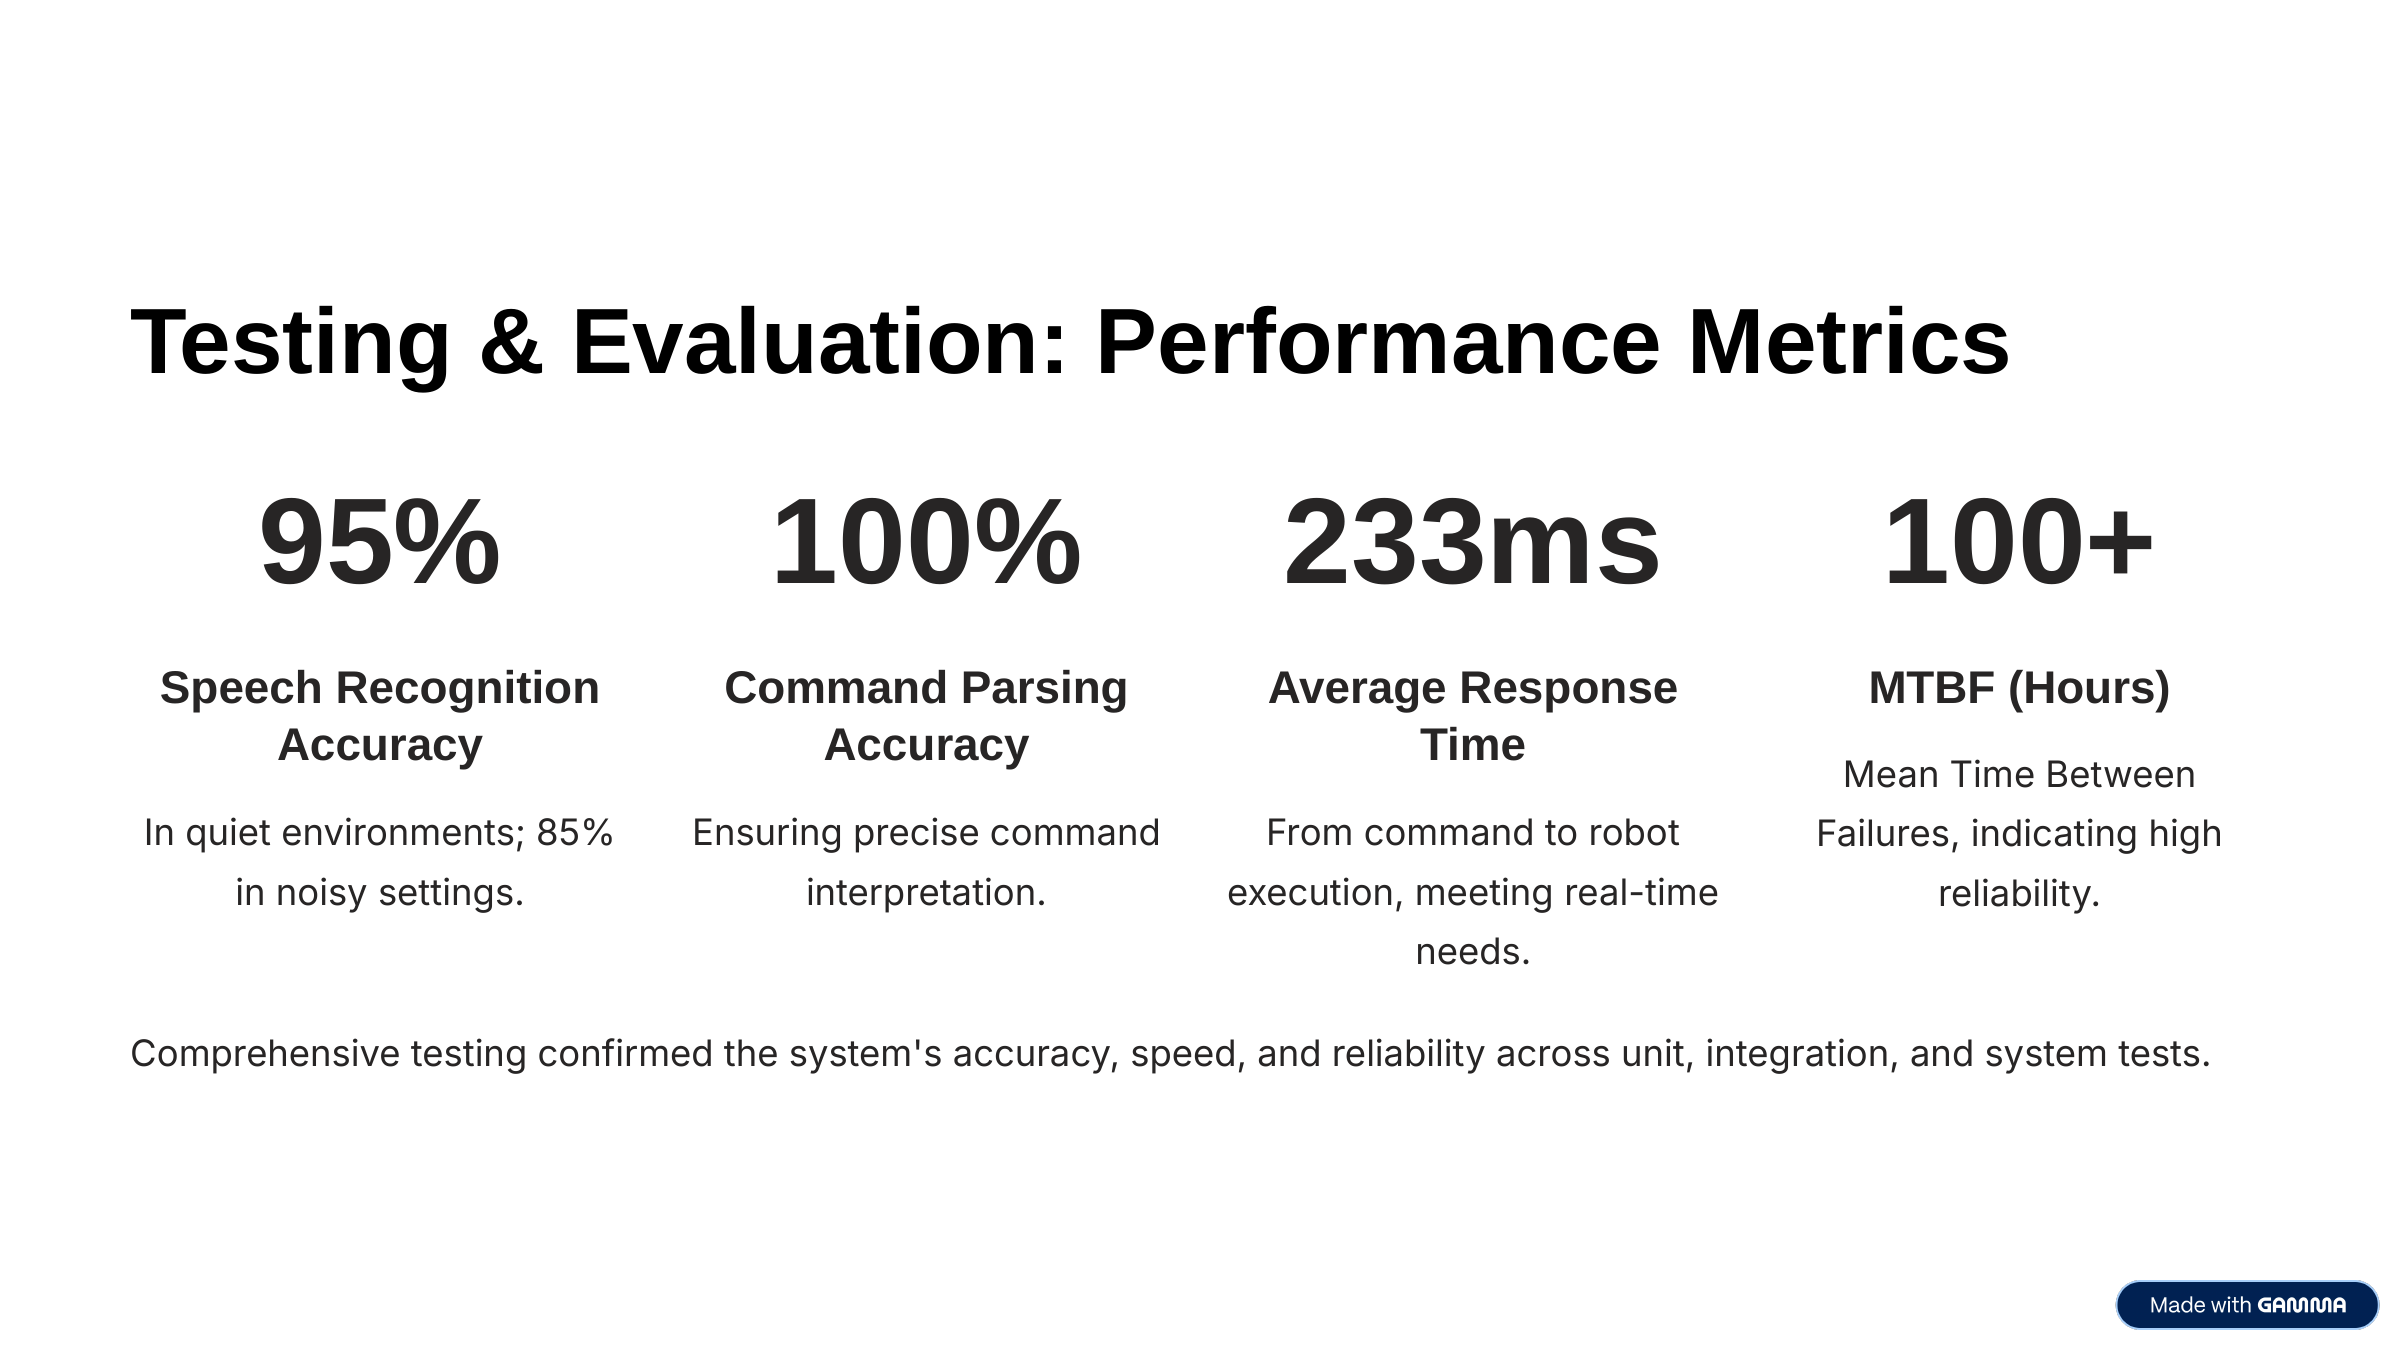

Testing & Evaluation: Performance Metrics
95%
100%
233ms
100+
Speech Recognition Accuracy
Command Parsing Accuracy
Average Response Time
MTBF (Hours)
Mean Time Between Failures, indicating high reliability.
In quiet environments; 85% in noisy settings.
Ensuring precise command interpretation.
From command to robot execution, meeting real-time needs.
Comprehensive testing confirmed the system's accuracy, speed, and reliability across unit, integration, and system tests.